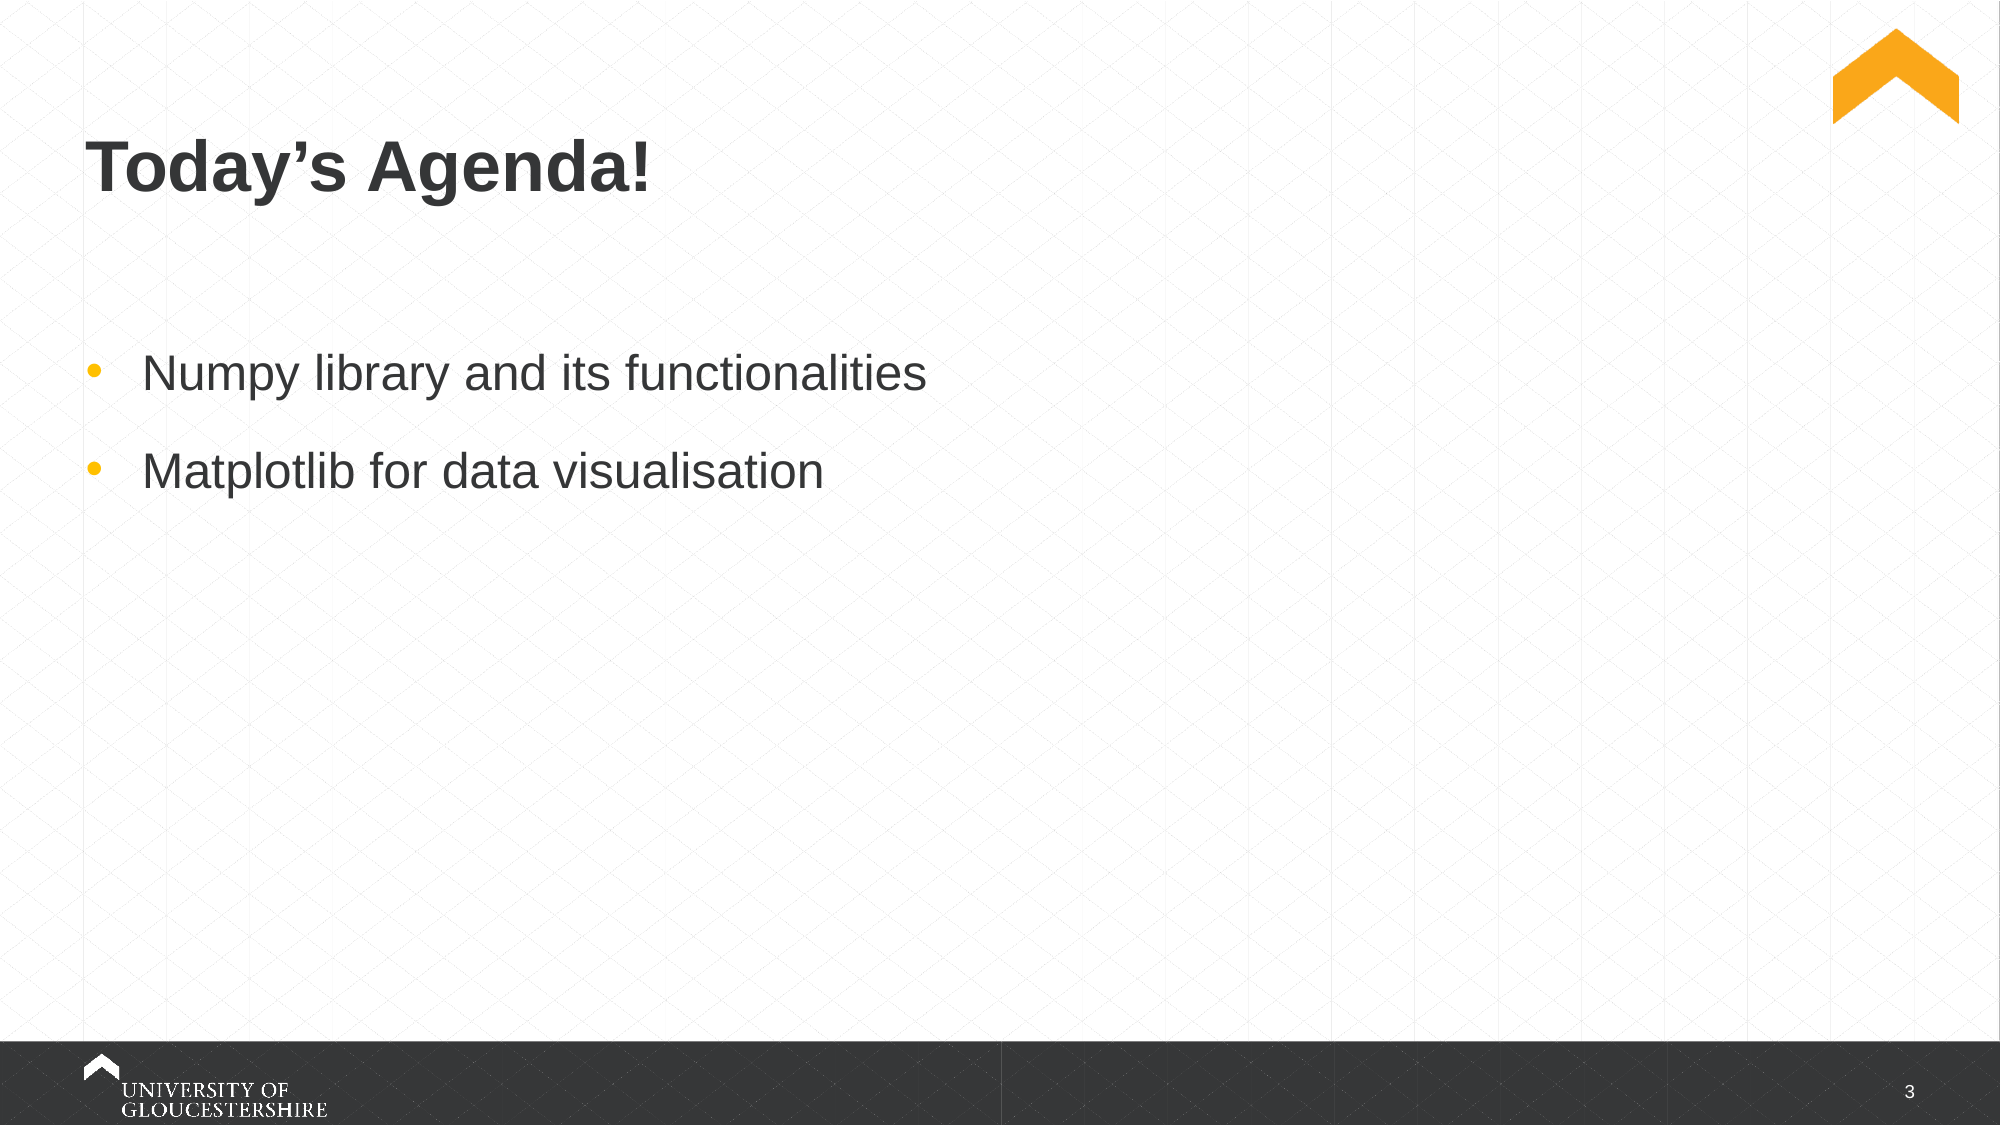

# Today’s Agenda!
Numpy library and its functionalities
Matplotlib for data visualisation